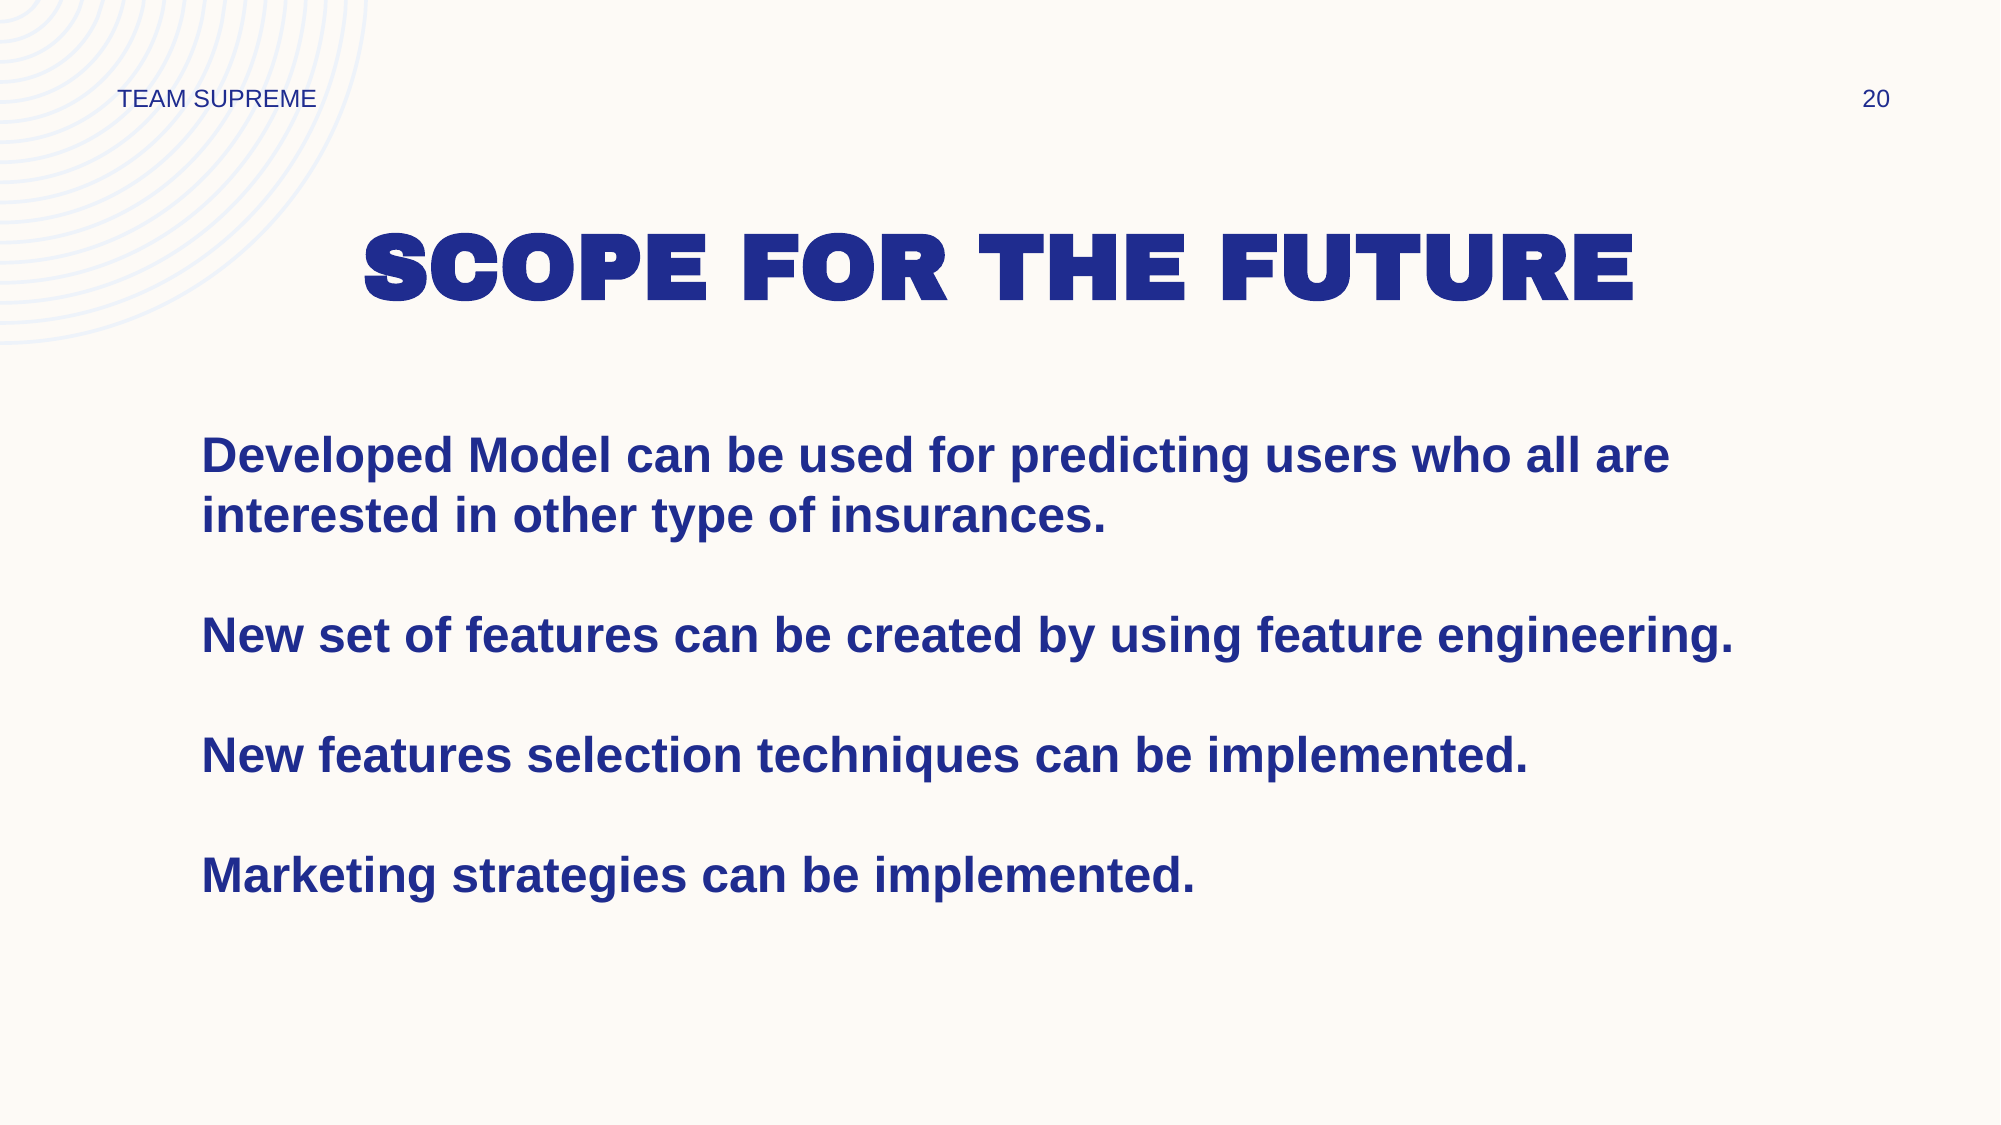

TEAM SUPREME
20
# scope FOR THE FUTURE
Developed Model can be used for predicting users who all are interested in other type of insurances.

New set of features can be created by using feature engineering.

New features selection techniques can be implemented.

Marketing strategies can be implemented.